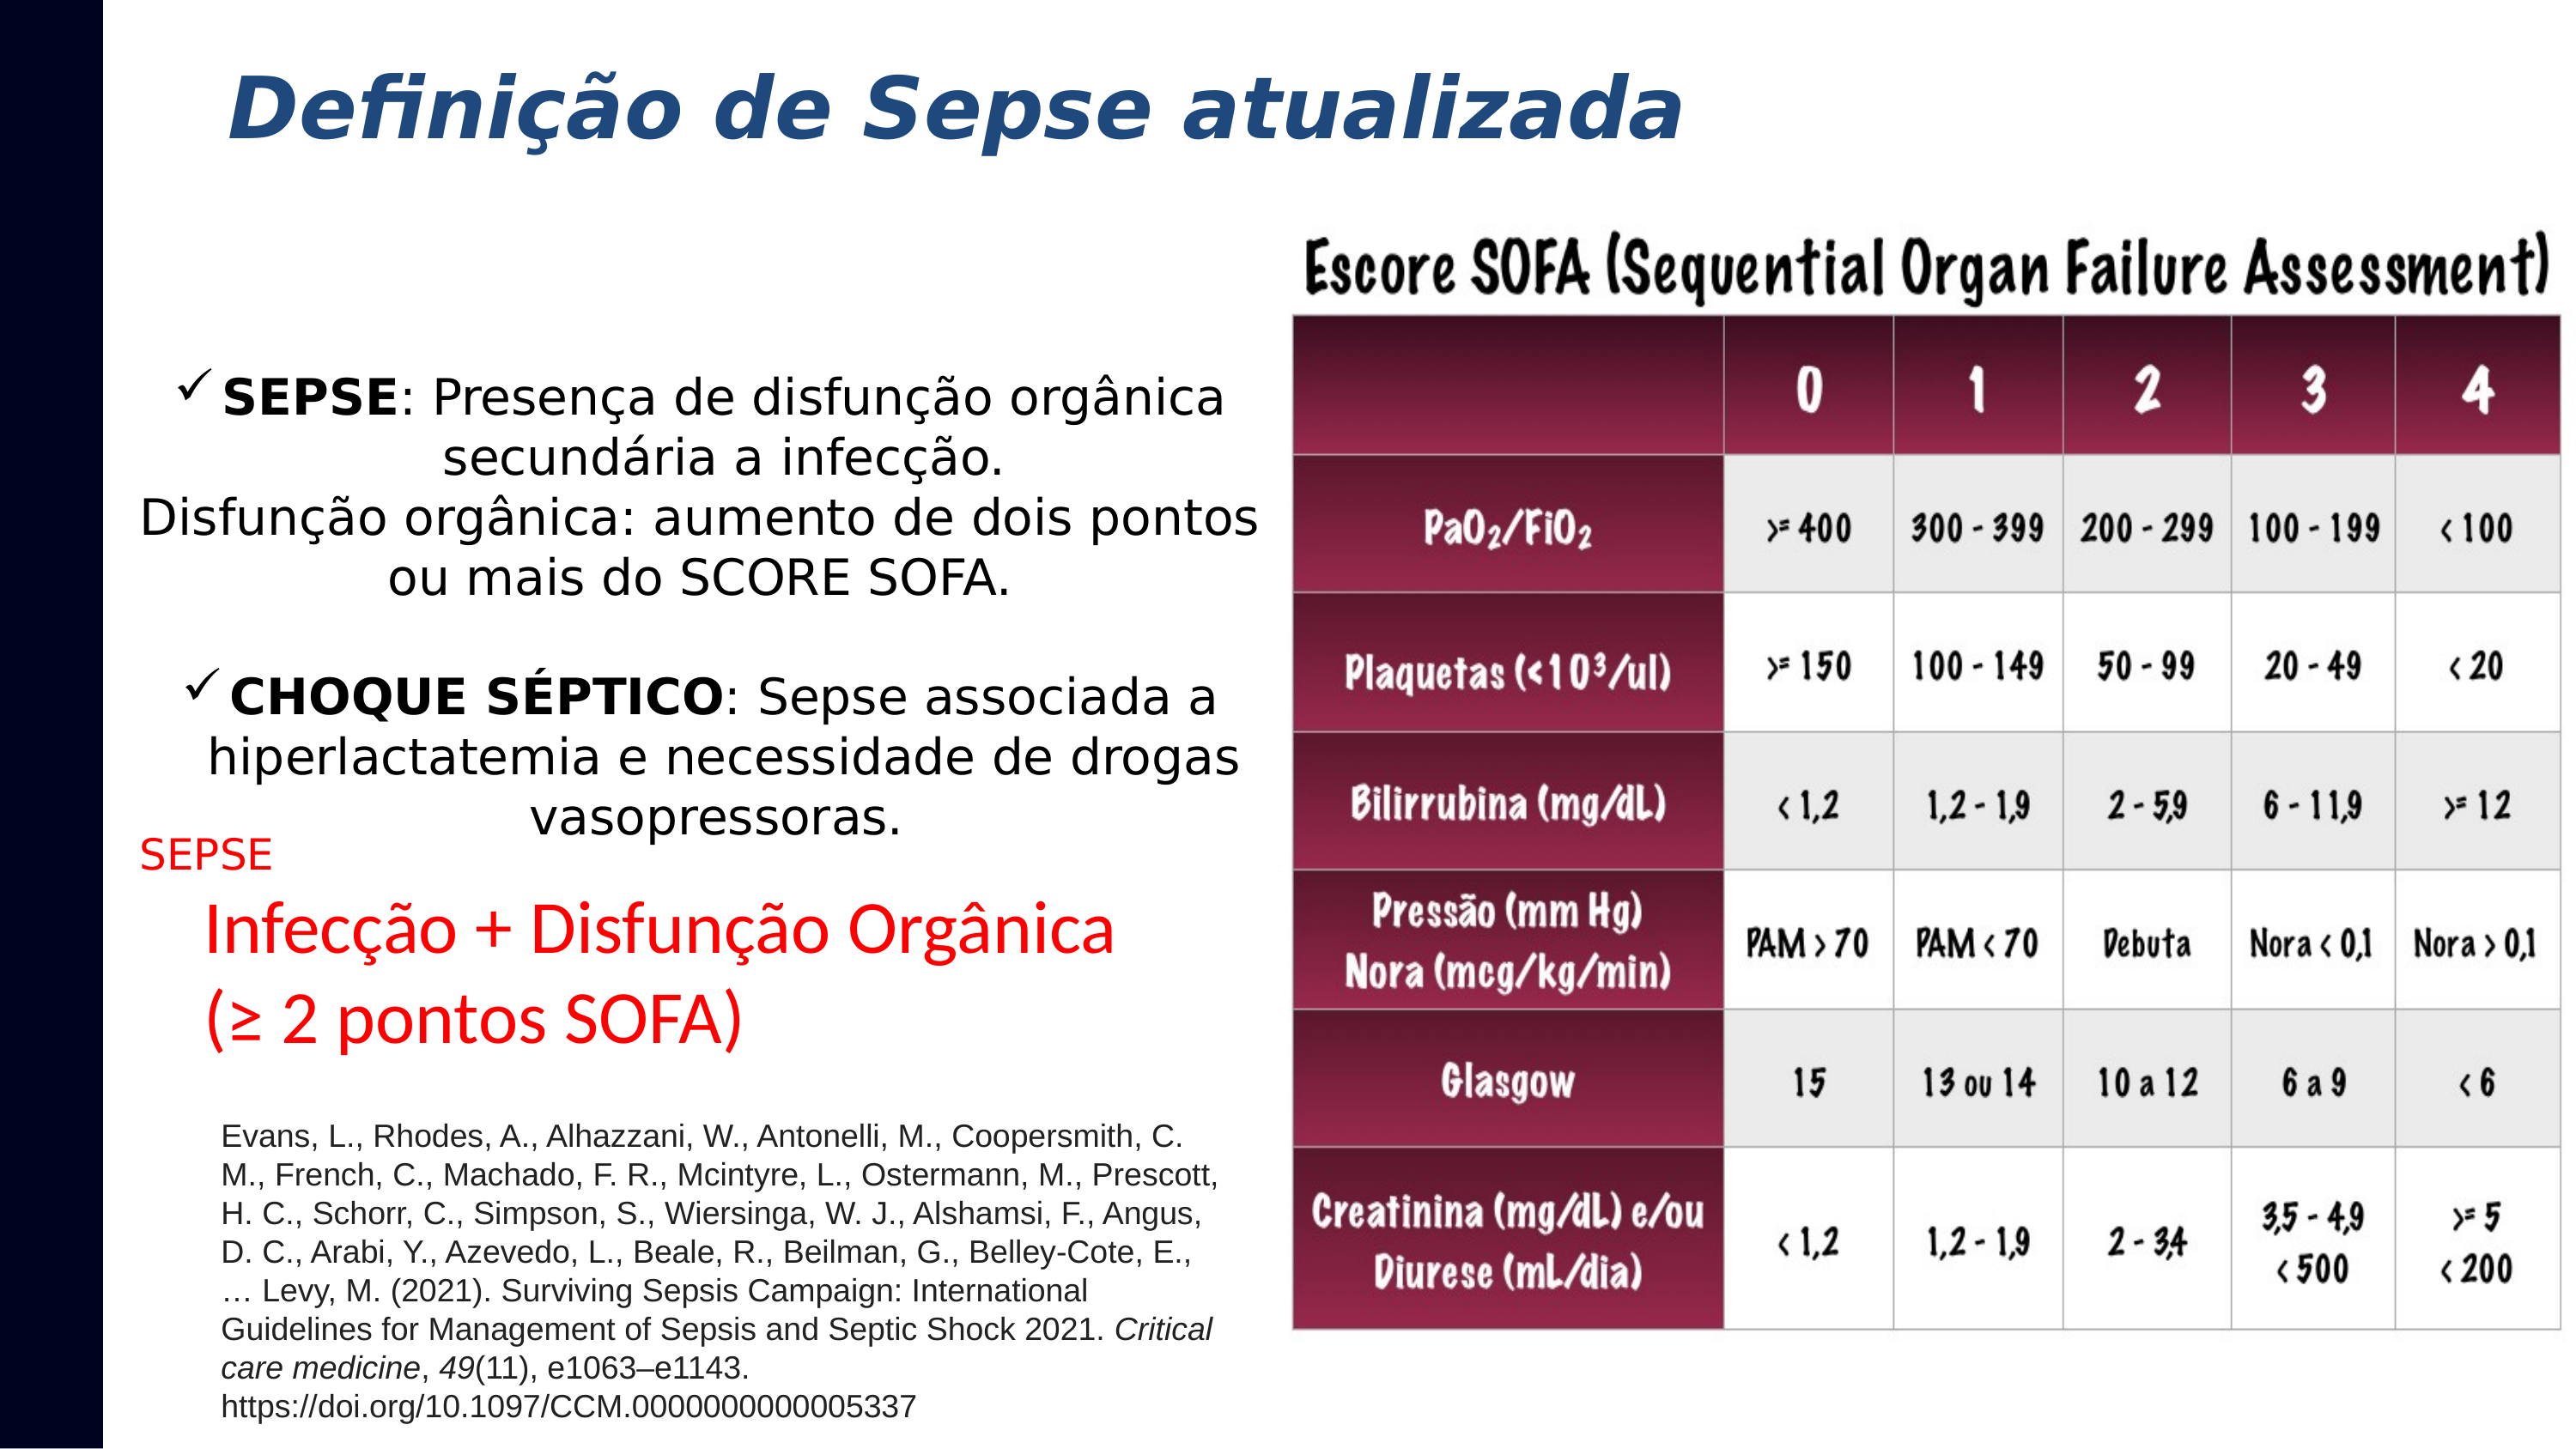

# Definição de Sepse atualizada

SEPSE: Presença de disfunção orgânica secundária a infecção.
Disfunção orgânica: aumento de dois pontos ou mais do SCORE SOFA.

CHOQUE SÉPTICO: Sepse associada a hiperlactatemia e necessidade de drogas vasopressoras.
SEPSE
Infecção + Disfunção Orgânica (≥ 2 pontos SOFA)

Evans, L., Rhodes, A., Alhazzani, W., Antonelli, M., Coopersmith, C. M., French, C., Machado, F. R., Mcintyre, L., Ostermann, M., Prescott, H. C., Schorr, C., Simpson, S., Wiersinga, W. J., Alshamsi, F., Angus, D. C., Arabi, Y., Azevedo, L., Beale, R., Beilman, G., Belley-Cote, E., … Levy, M. (2021). Surviving Sepsis Campaign: International Guidelines for Management of Sepsis and Septic Shock 2021. Critical care medicine, 49(11), e1063–e1143. https://doi.org/10.1097/CCM.0000000000005337